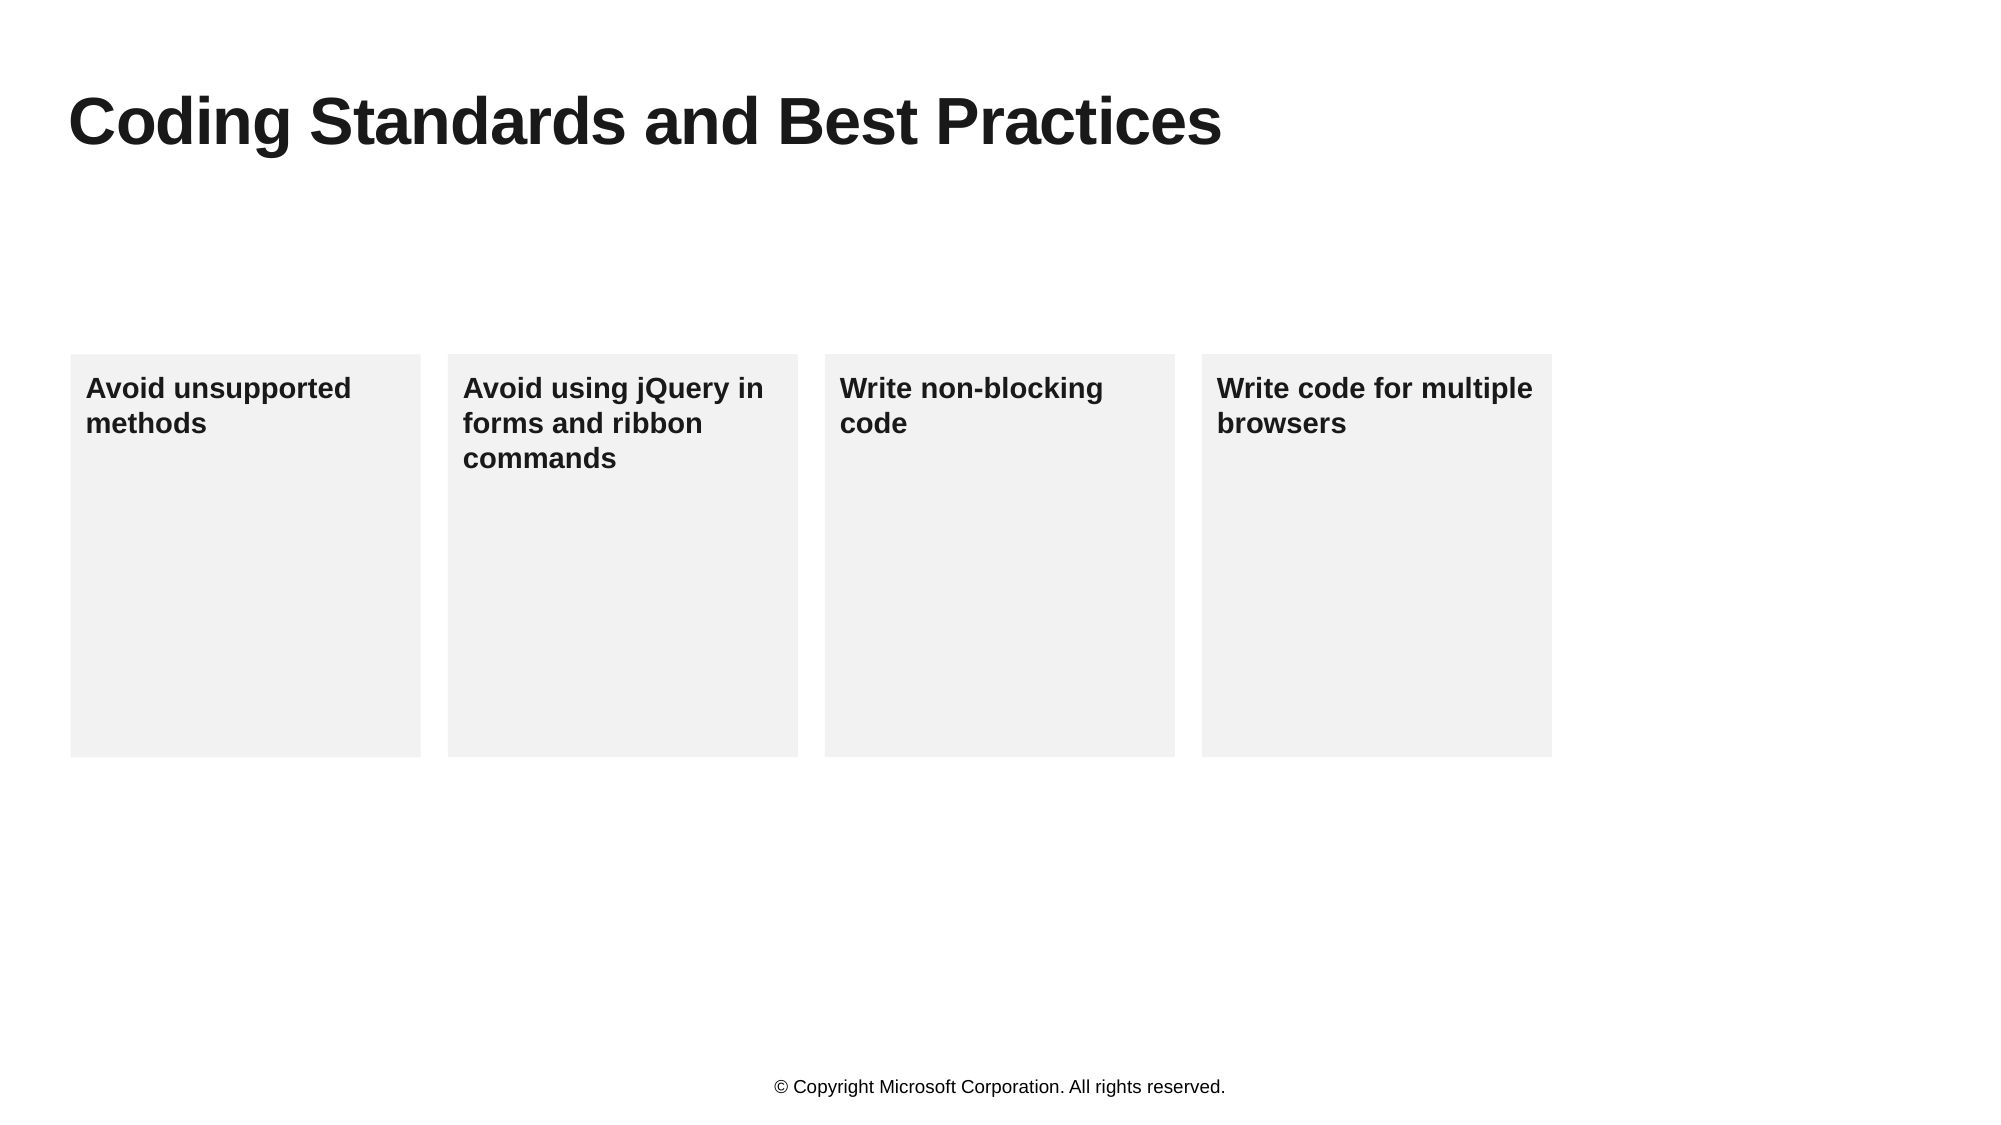

# Coding Standards and Best Practices
Avoid using jQuery in forms and ribbon commands

Write non-blocking code

Write code for multiple browsers

Avoid unsupported methods